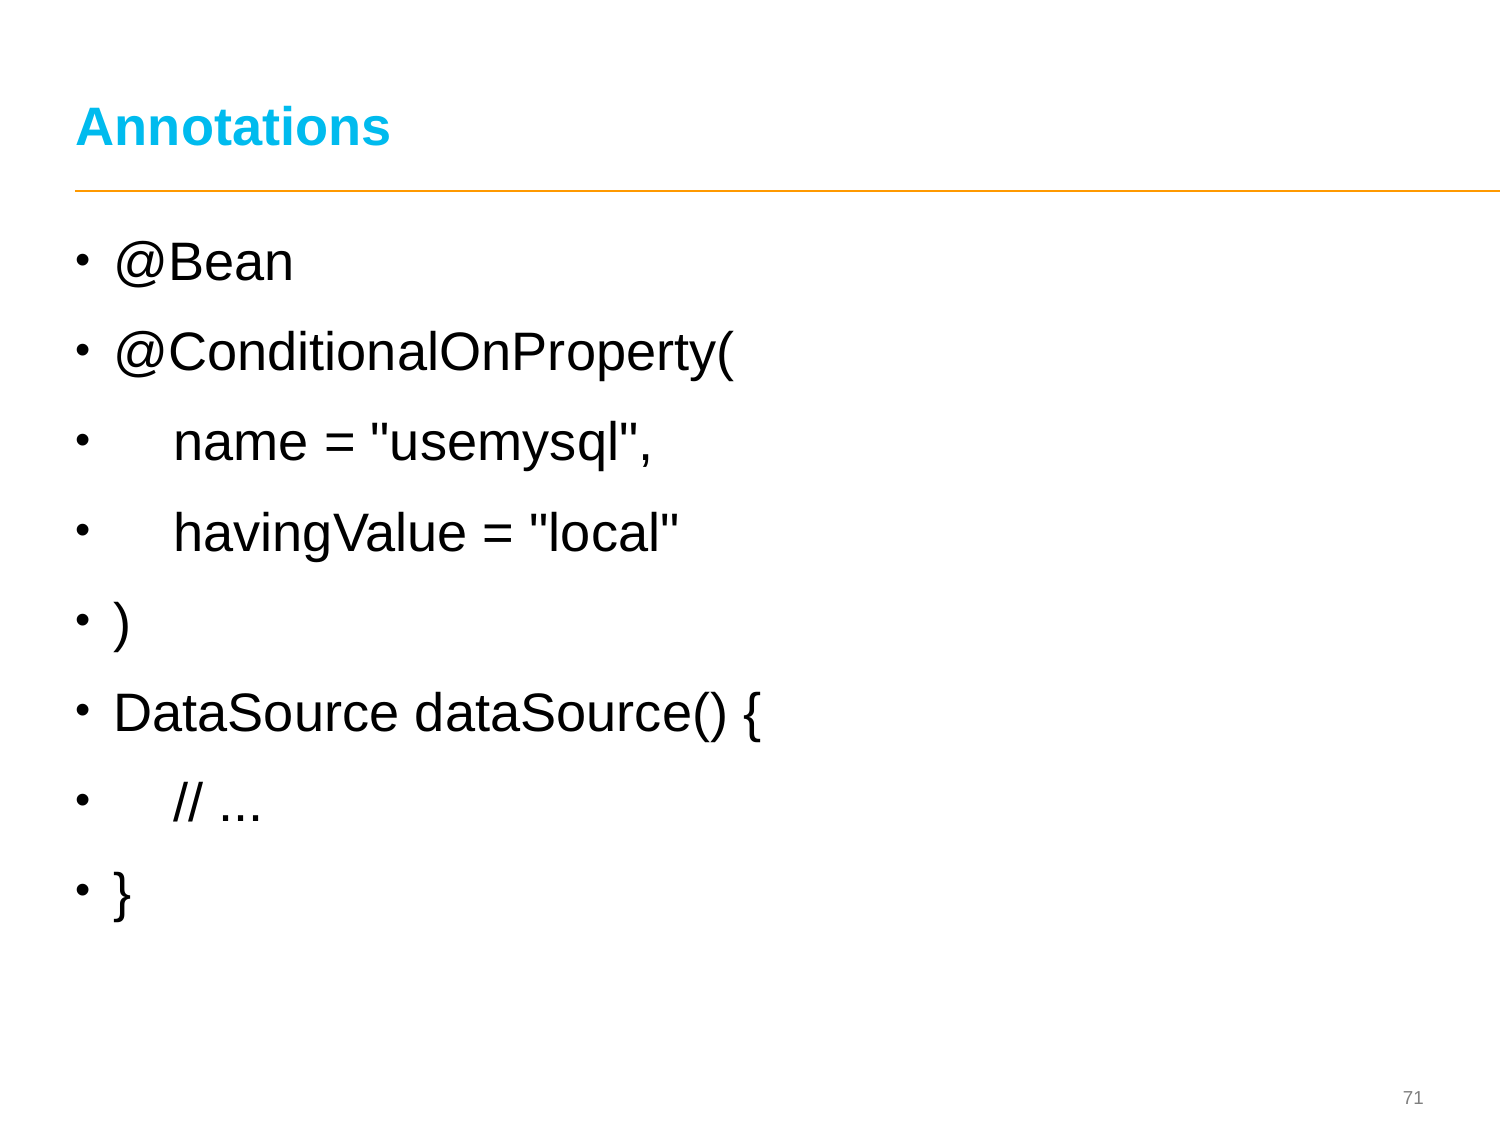

# Annotations
@Bean
@ConditionalOnProperty(
    name = "usemysql",
    havingValue = "local"
)
DataSource dataSource() {
    // ...
}